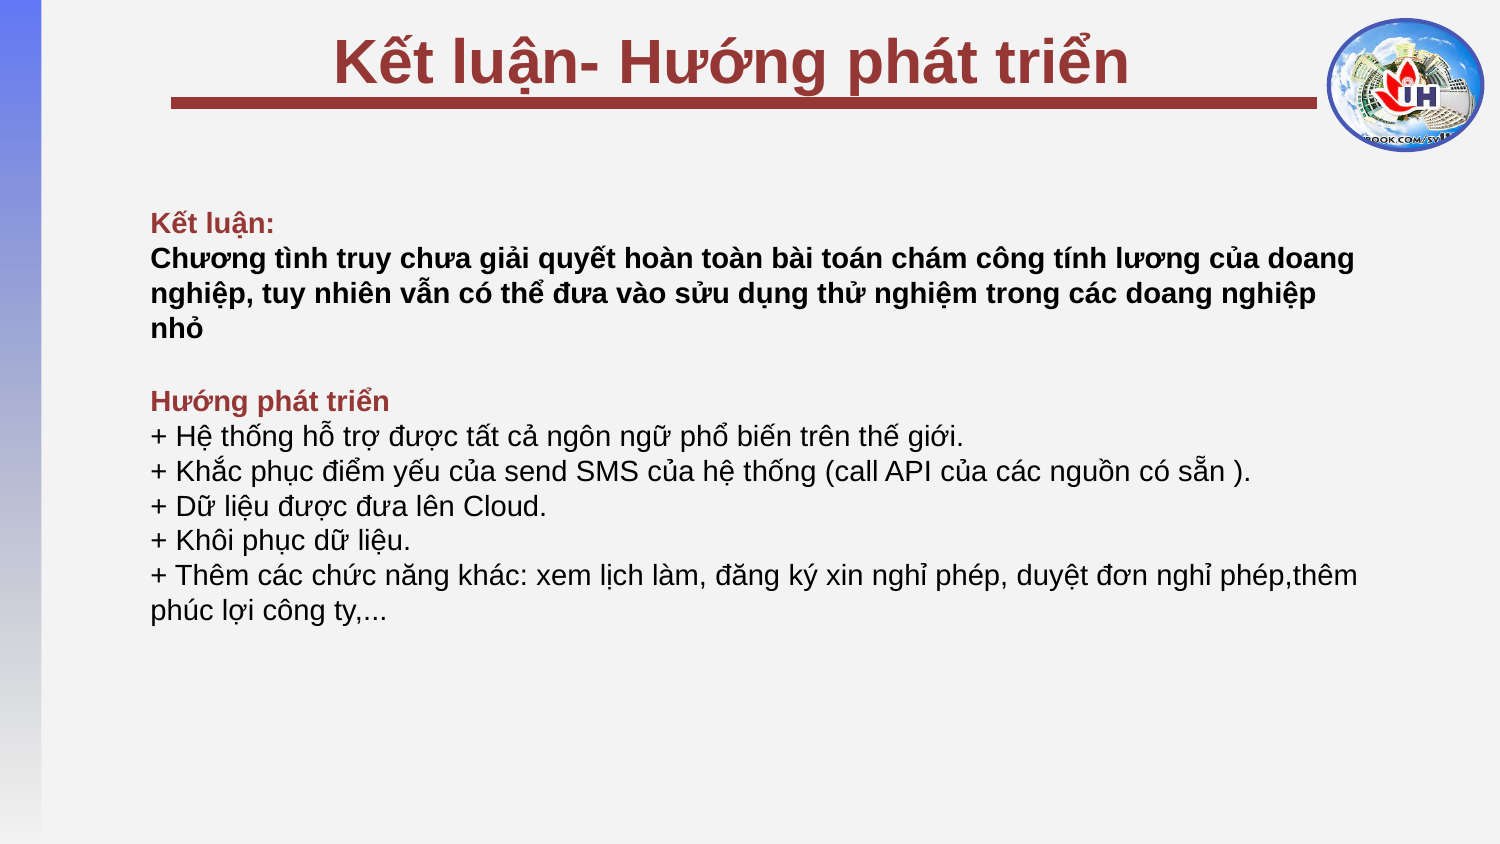

Kết luận- Hướng phát triển
Kết luận:
Chương tình truy chưa giải quyết hoàn toàn bài toán chám công tính lương của doang nghiệp, tuy nhiên vẫn có thể đưa vào sửu dụng thử nghiệm trong các doang nghiệp nhỏ

Hướng phát triển
+ Hệ thống hỗ trợ được tất cả ngôn ngữ phổ biến trên thế giới.
+ Khắc phục điểm yếu của send SMS của hệ thống (call API của các nguồn có sẵn ).
+ Dữ liệu được đưa lên Cloud.
+ Khôi phục dữ liệu.
+ Thêm các chức năng khác: xem lịch làm, đăng ký xin nghỉ phép, duyệt đơn nghỉ phép,thêm phúc lợi công ty,...